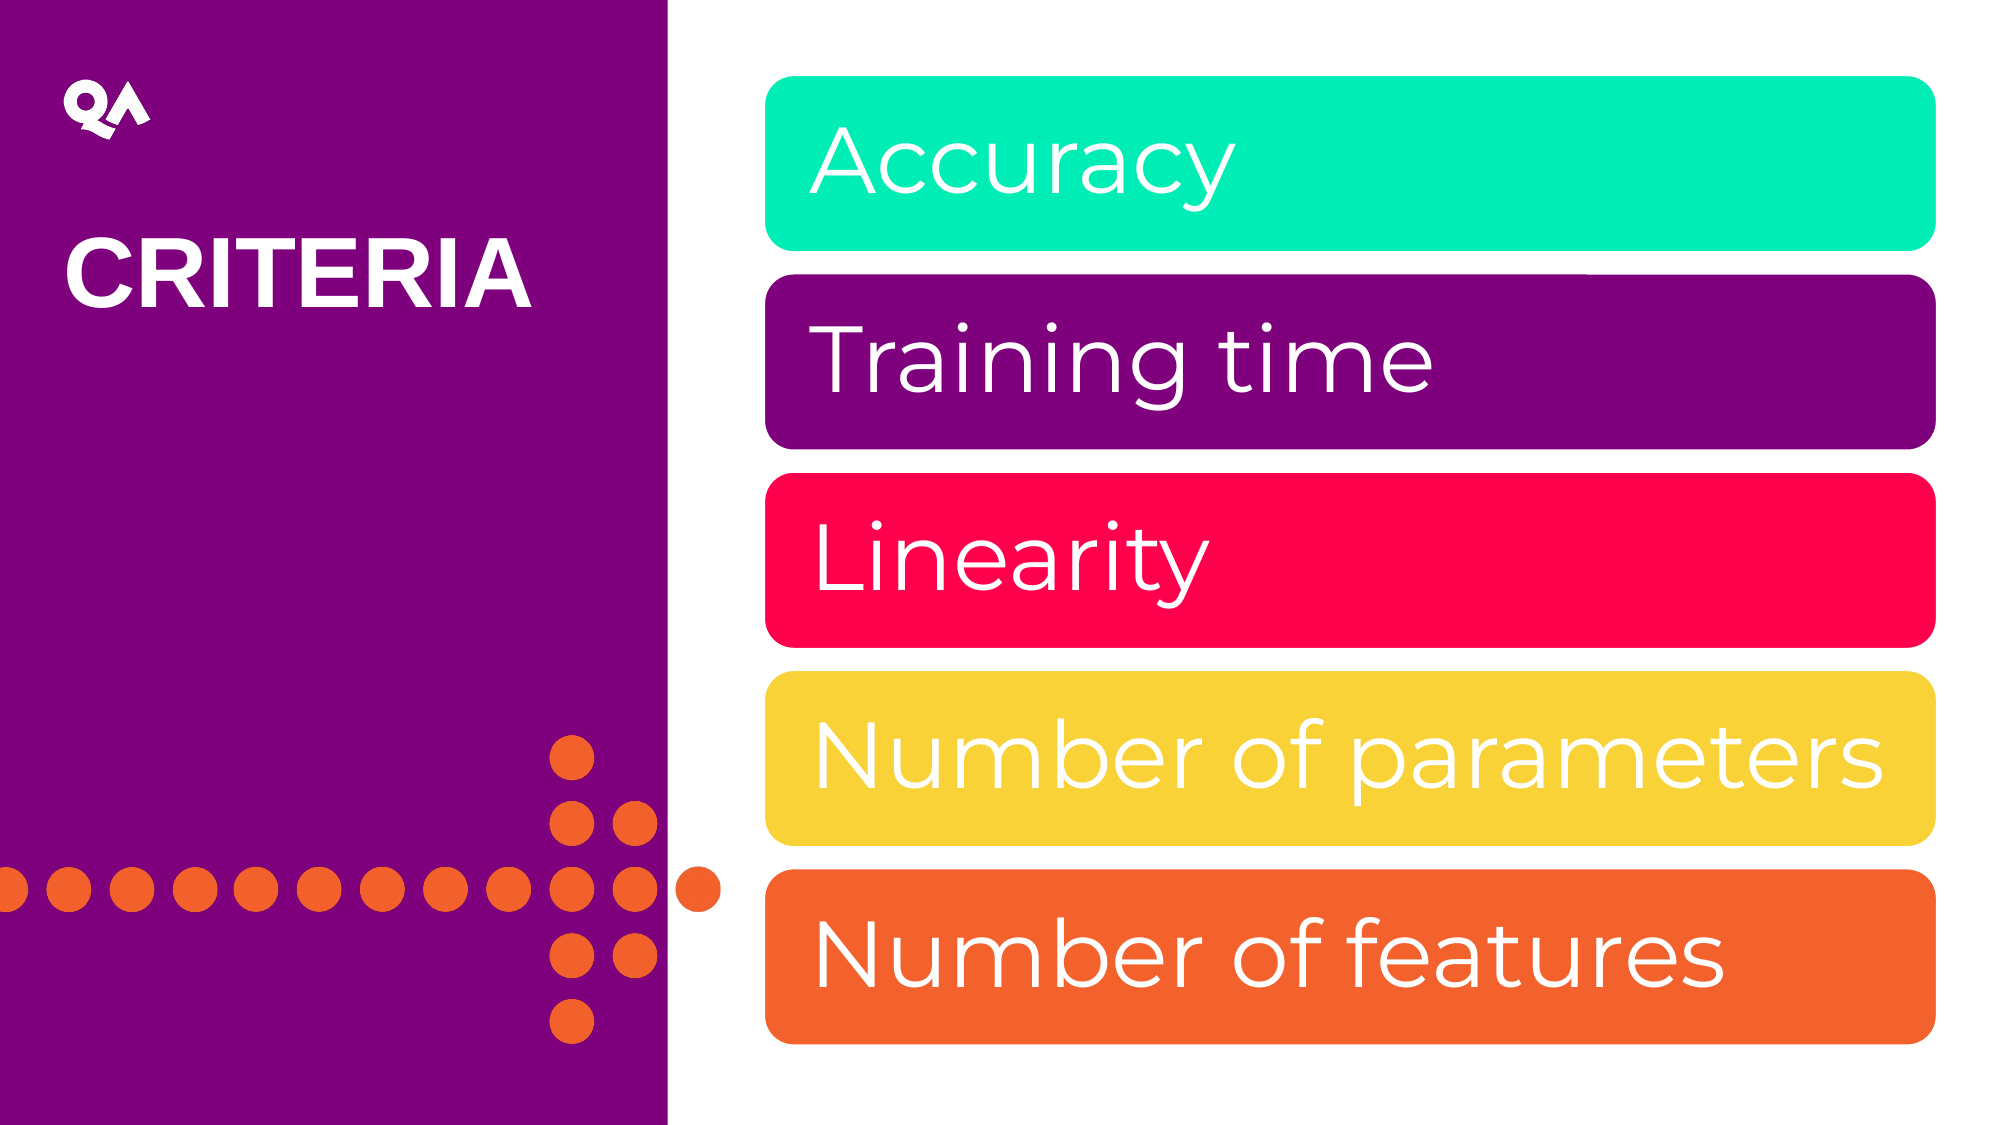

Accuracy
Training time
Linearity
Number of parameters
Number of features
Criteria